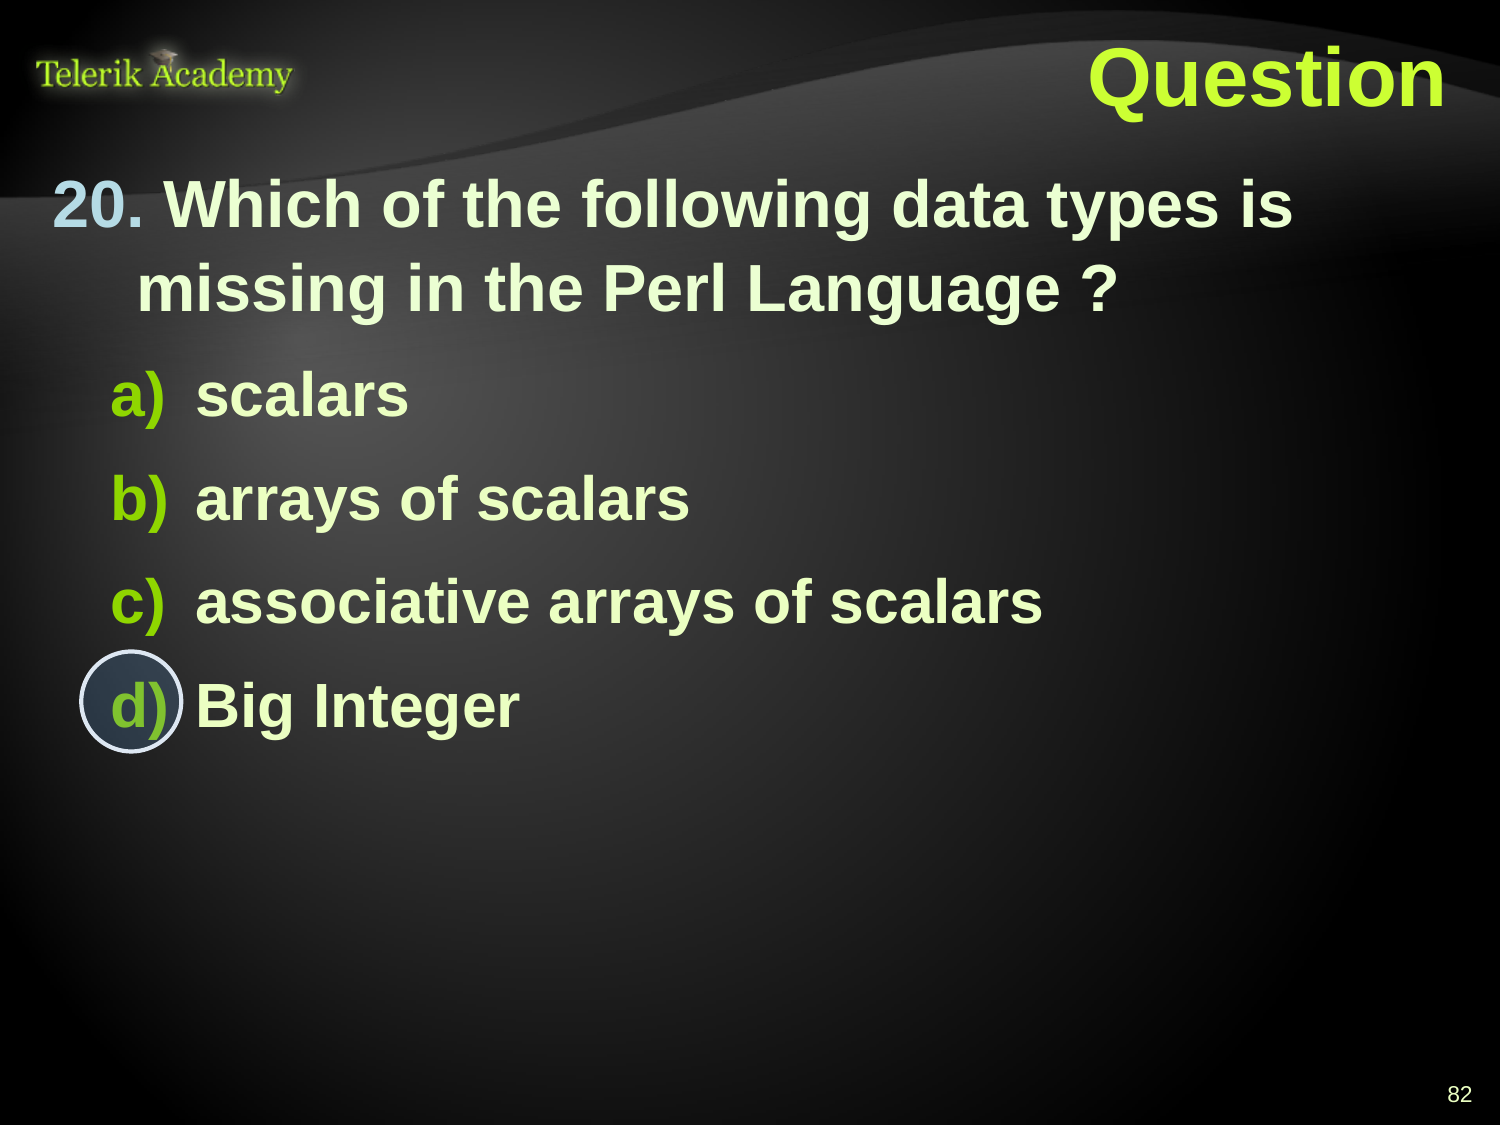

# Question
 Which of the following data types is missing in the Perl Language ?
scalars
arrays of scalars
associative arrays of scalars
Big Integer

82